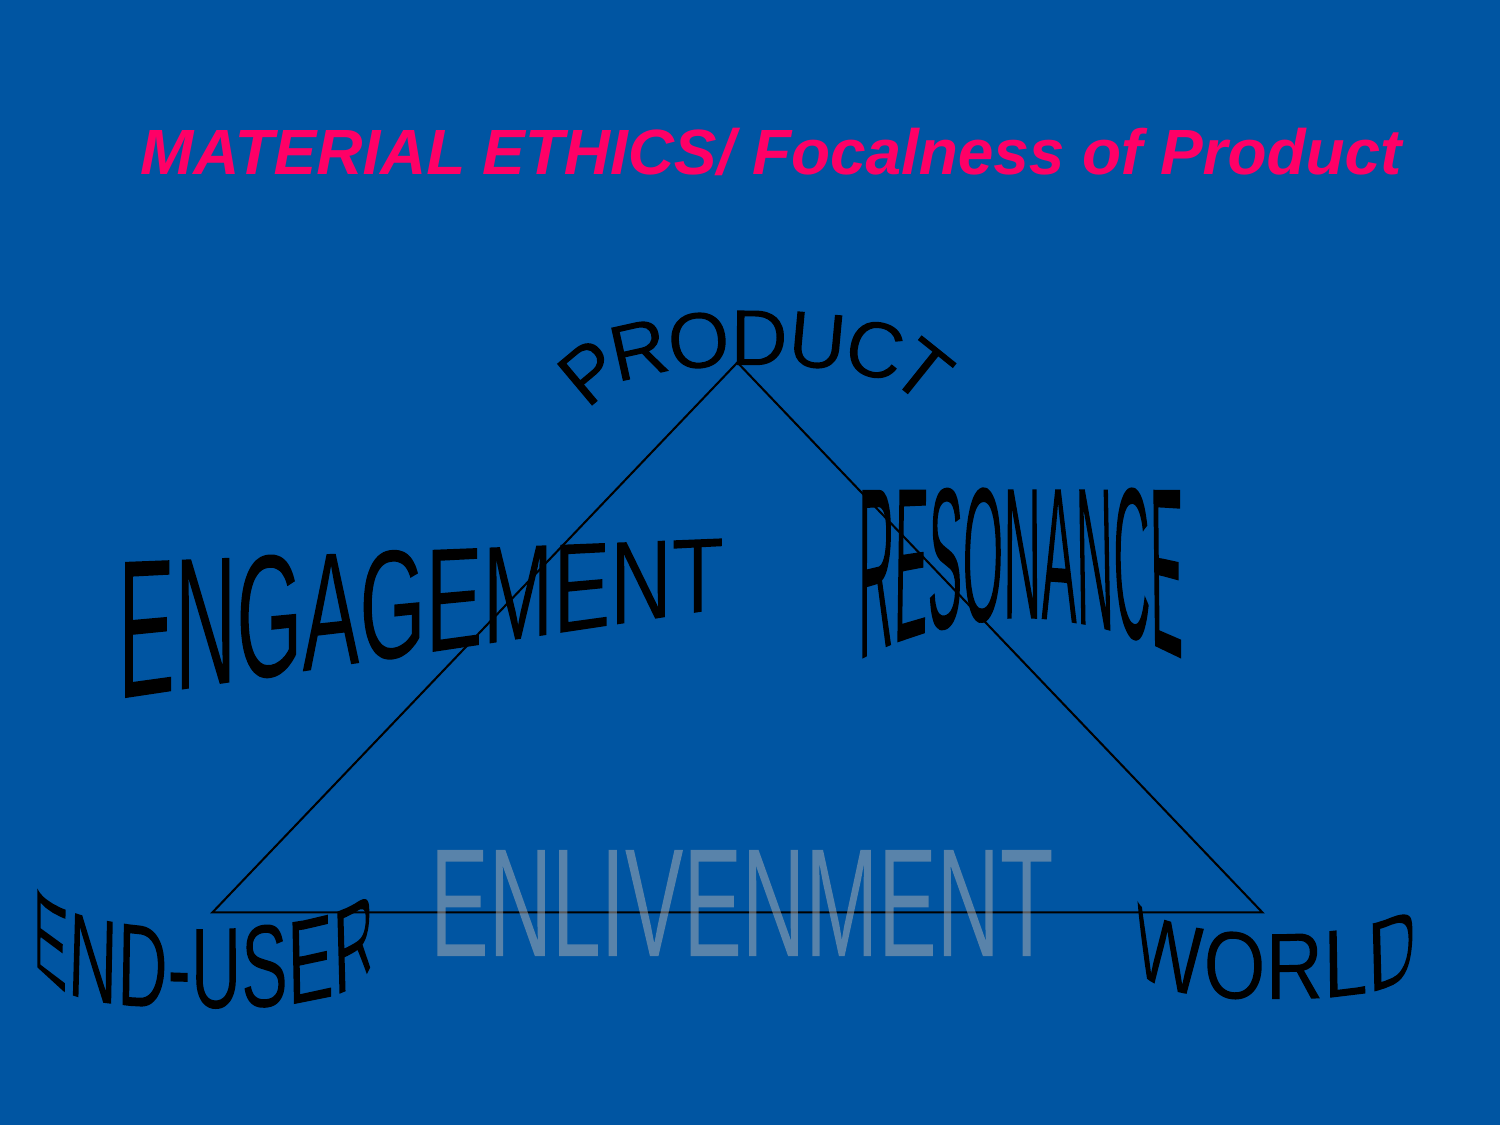

# MATERIAL ETHICS/ Focalness of Product
PRODUCT

RESONANCE
ENGAGEMENT
ENLIVENMENT
END-USER
WORLD